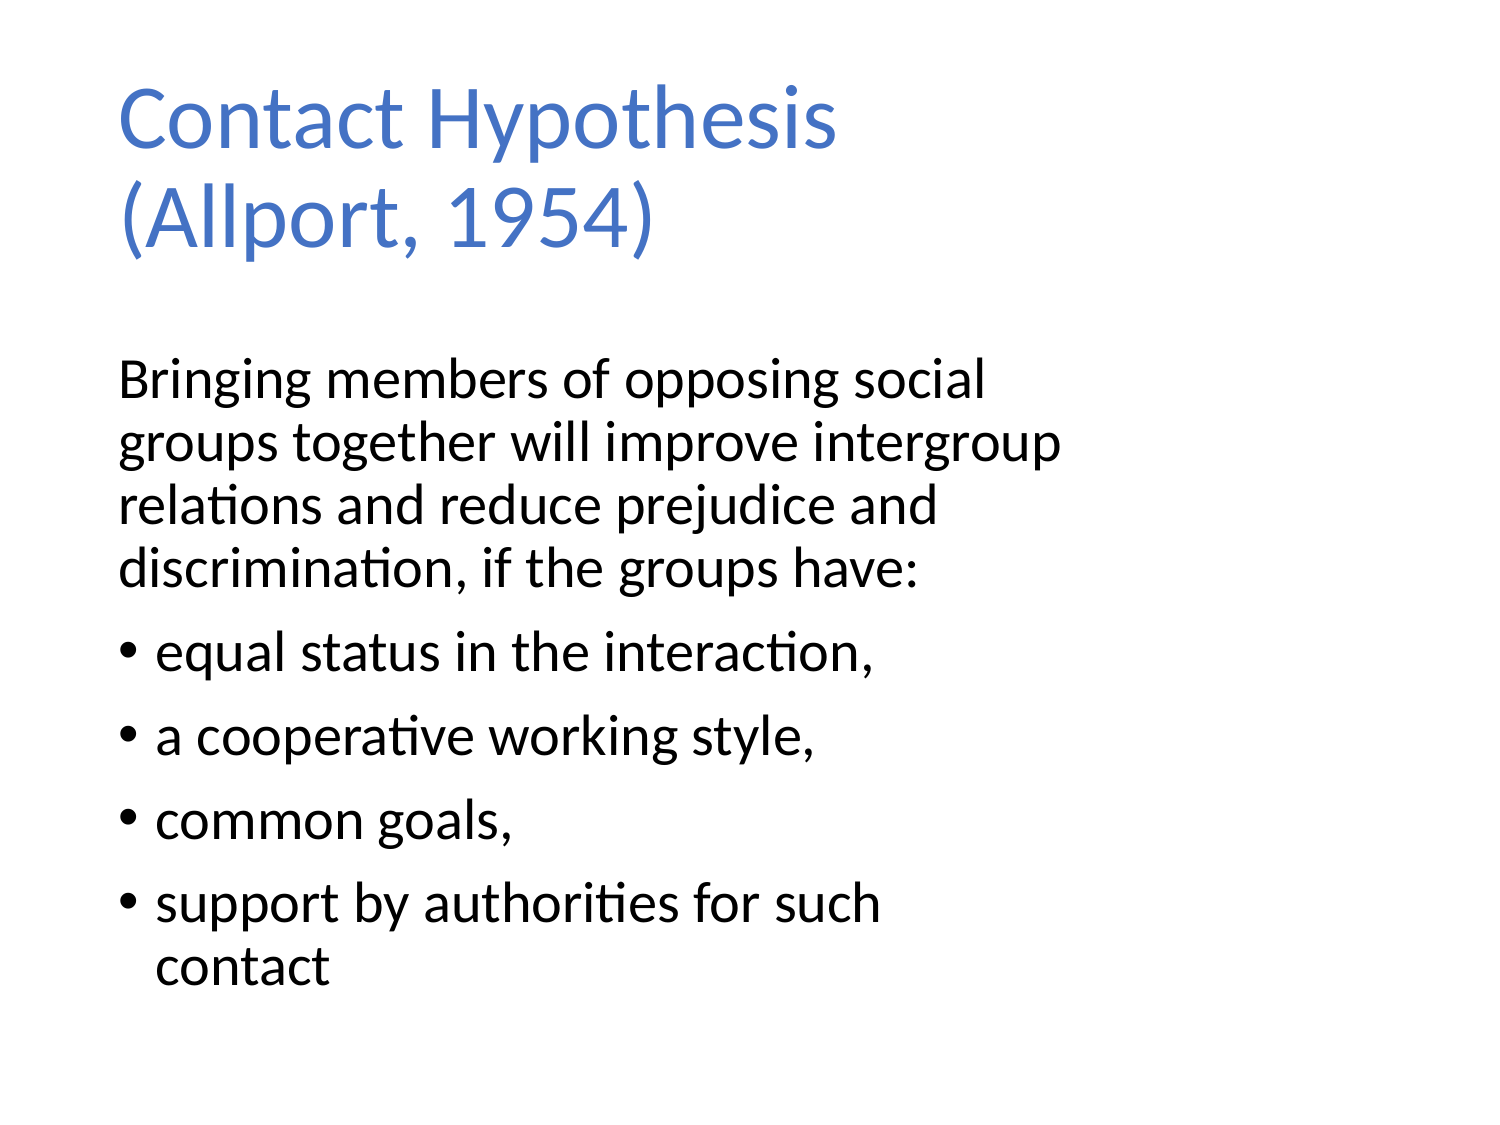

# Contact Hypothesis (Allport, 1954)
Bringing members of opposing social groups together will improve intergroup relations and reduce prejudice and discrimination, if the groups have:
equal status in the interaction,
a cooperative working style,
common goals,
support by authorities for such contact